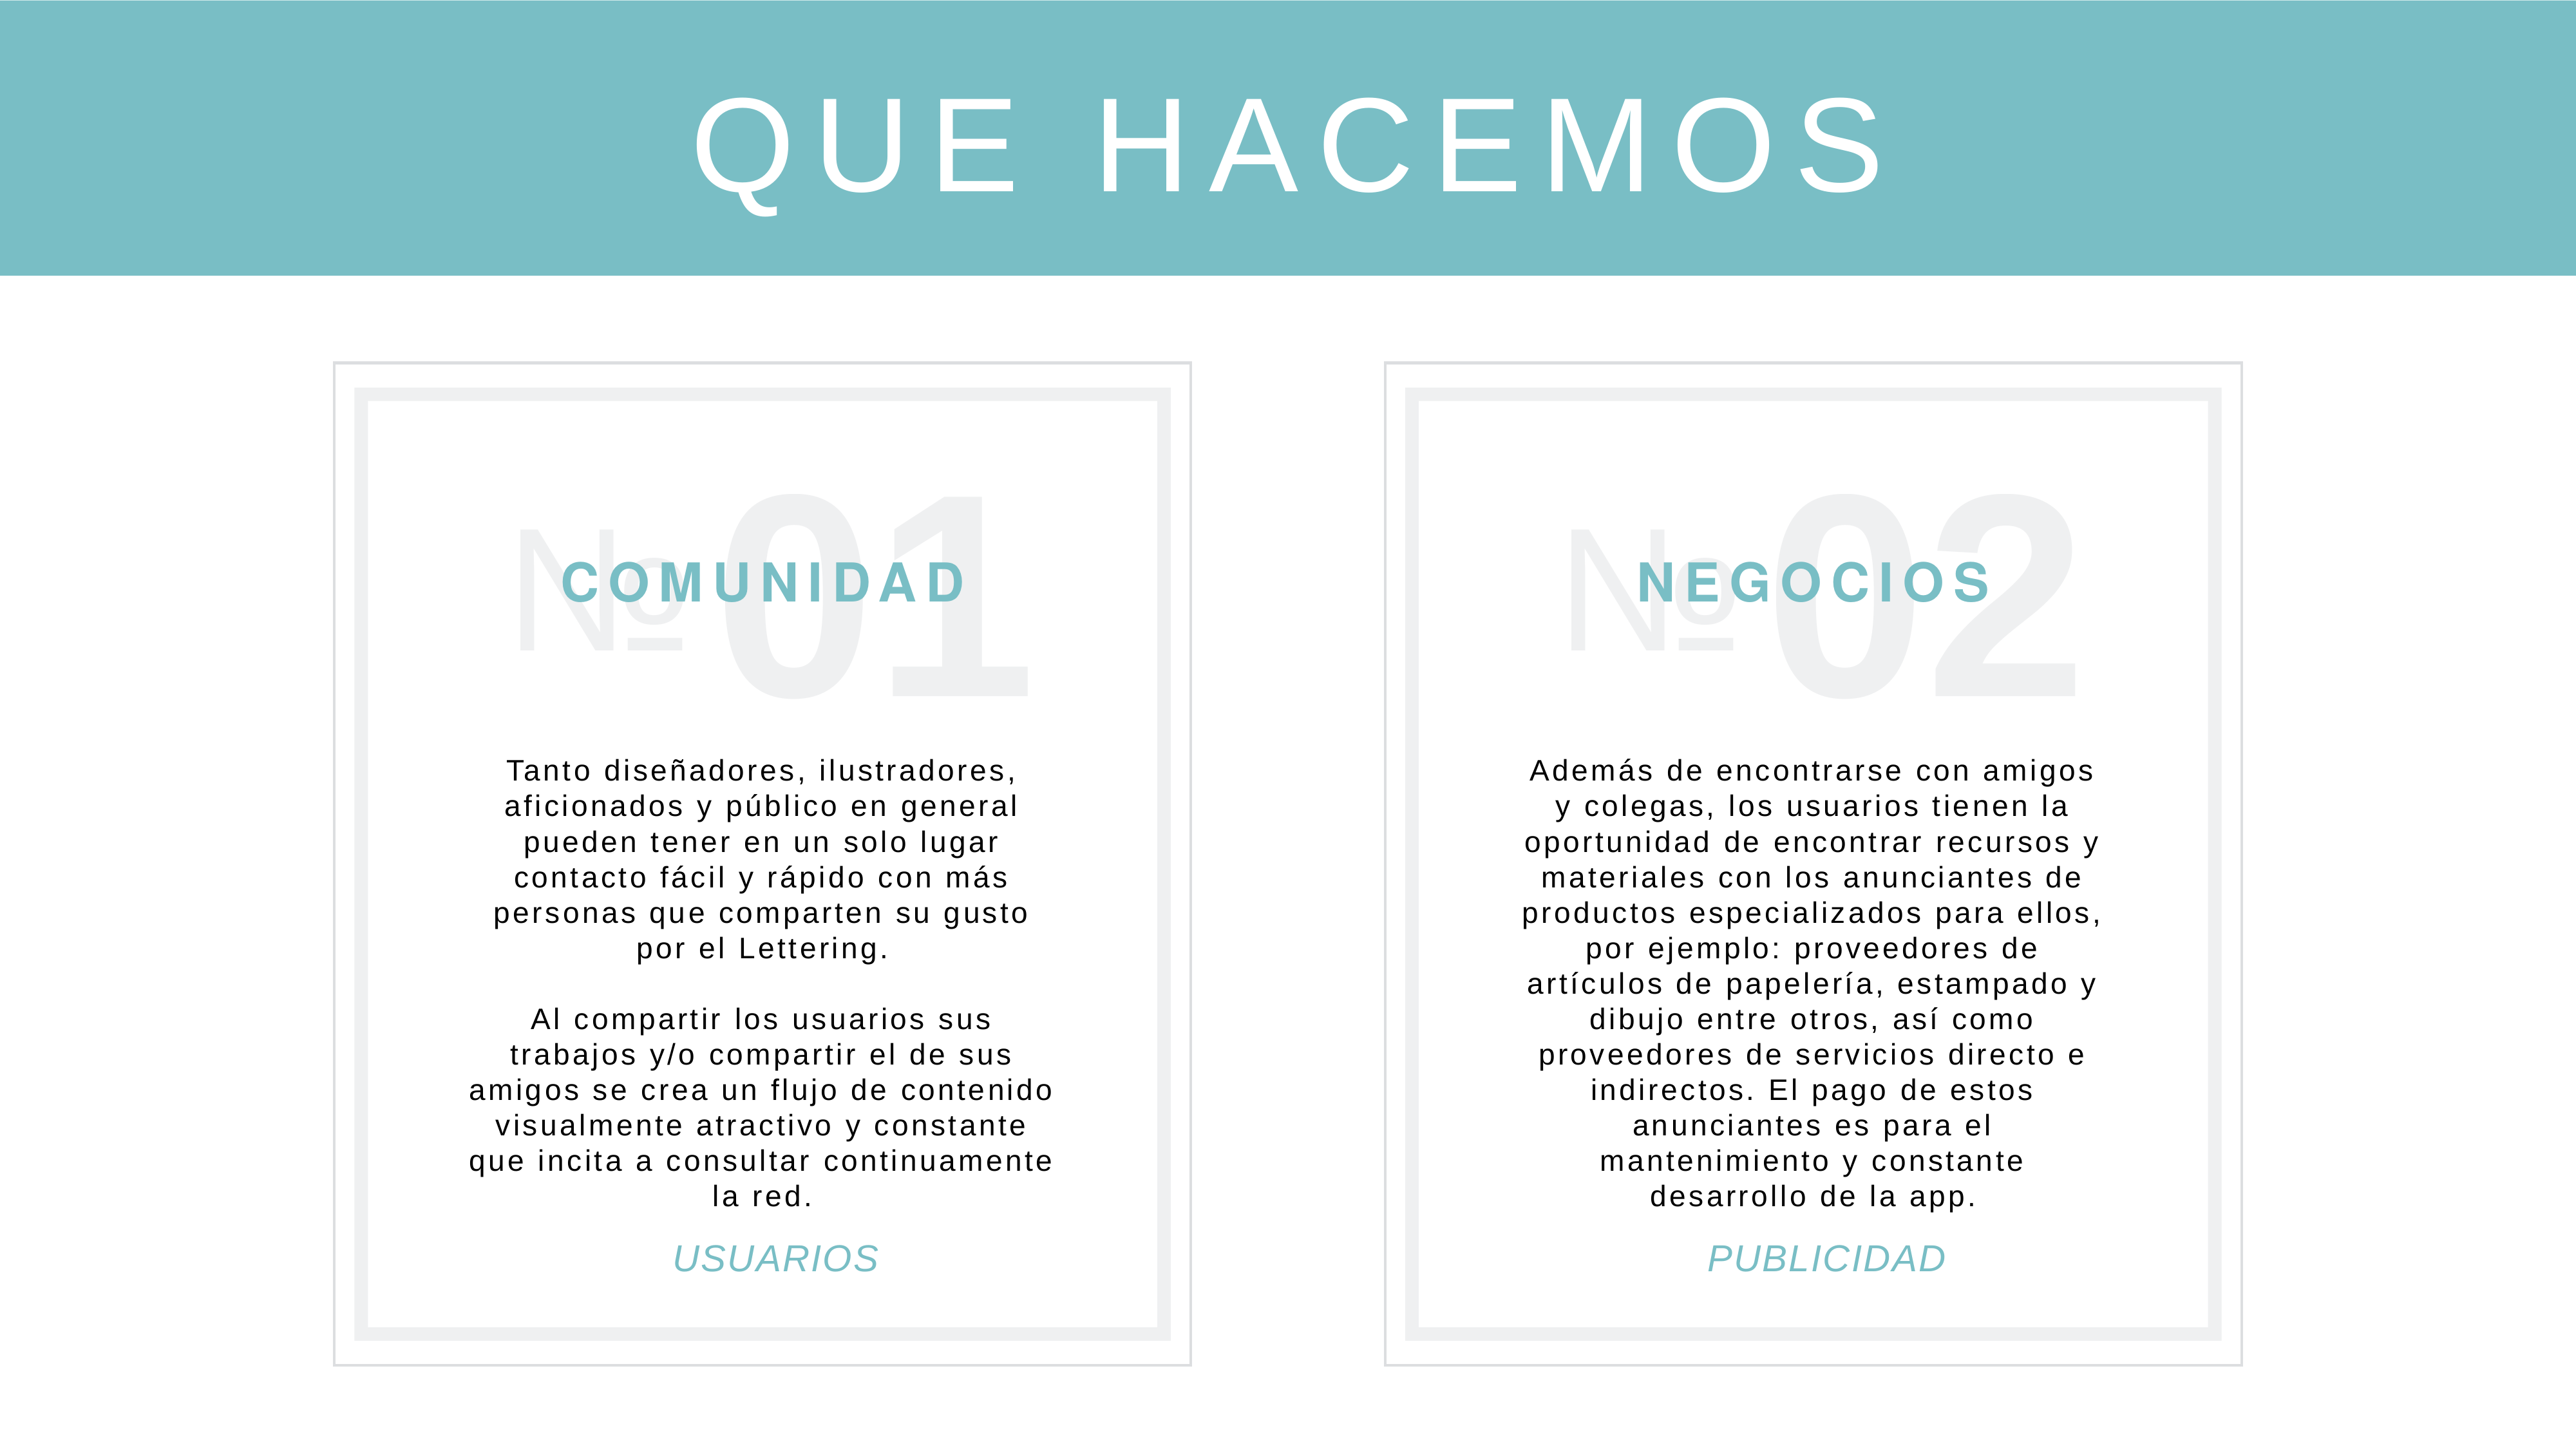

QUE HACEMOS

01
№

COMUNIDAD
Tanto diseñadores, ilustradores, aficionados y público en general pueden tener en un solo lugar contacto fácil y rápido con más personas que comparten su gusto por el Lettering.

Al compartir los usuarios sus trabajos y/o compartir el de sus amigos se crea un flujo de contenido visualmente atractivo y constante que incita a consultar continuamente la red.
USUARIOS

02
№

NEGOCIOS
Además de encontrarse con amigos y colegas, los usuarios tienen la oportunidad de encontrar recursos y materiales con los anunciantes de productos especializados para ellos, por ejemplo: proveedores de artículos de papelería, estampado y dibujo entre otros, así como proveedores de servicios directo e indirectos. El pago de estos anunciantes es para el mantenimiento y constante desarrollo de la app.
PUBLICIDAD